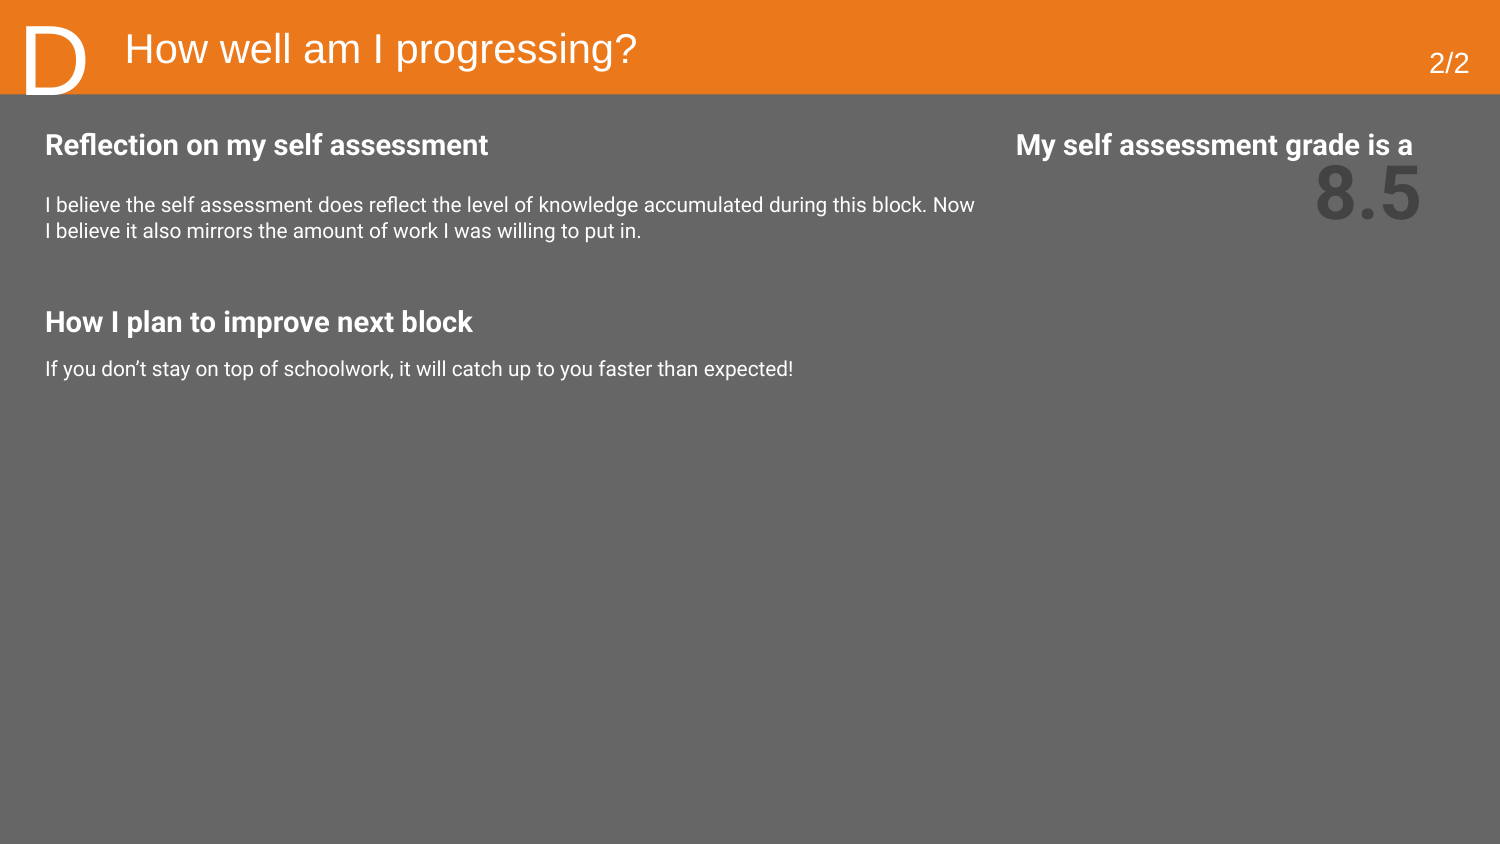

# How well am I progressing?
2/2
D

Reflection on my self assessment
My self assessment grade is a
8.5
I believe the self assessment does reflect the level of knowledge accumulated during this block. Now I believe it also mirrors the amount of work I was willing to put in.

How I plan to improve next block
If you don’t stay on top of schoolwork, it will catch up to you faster than expected!